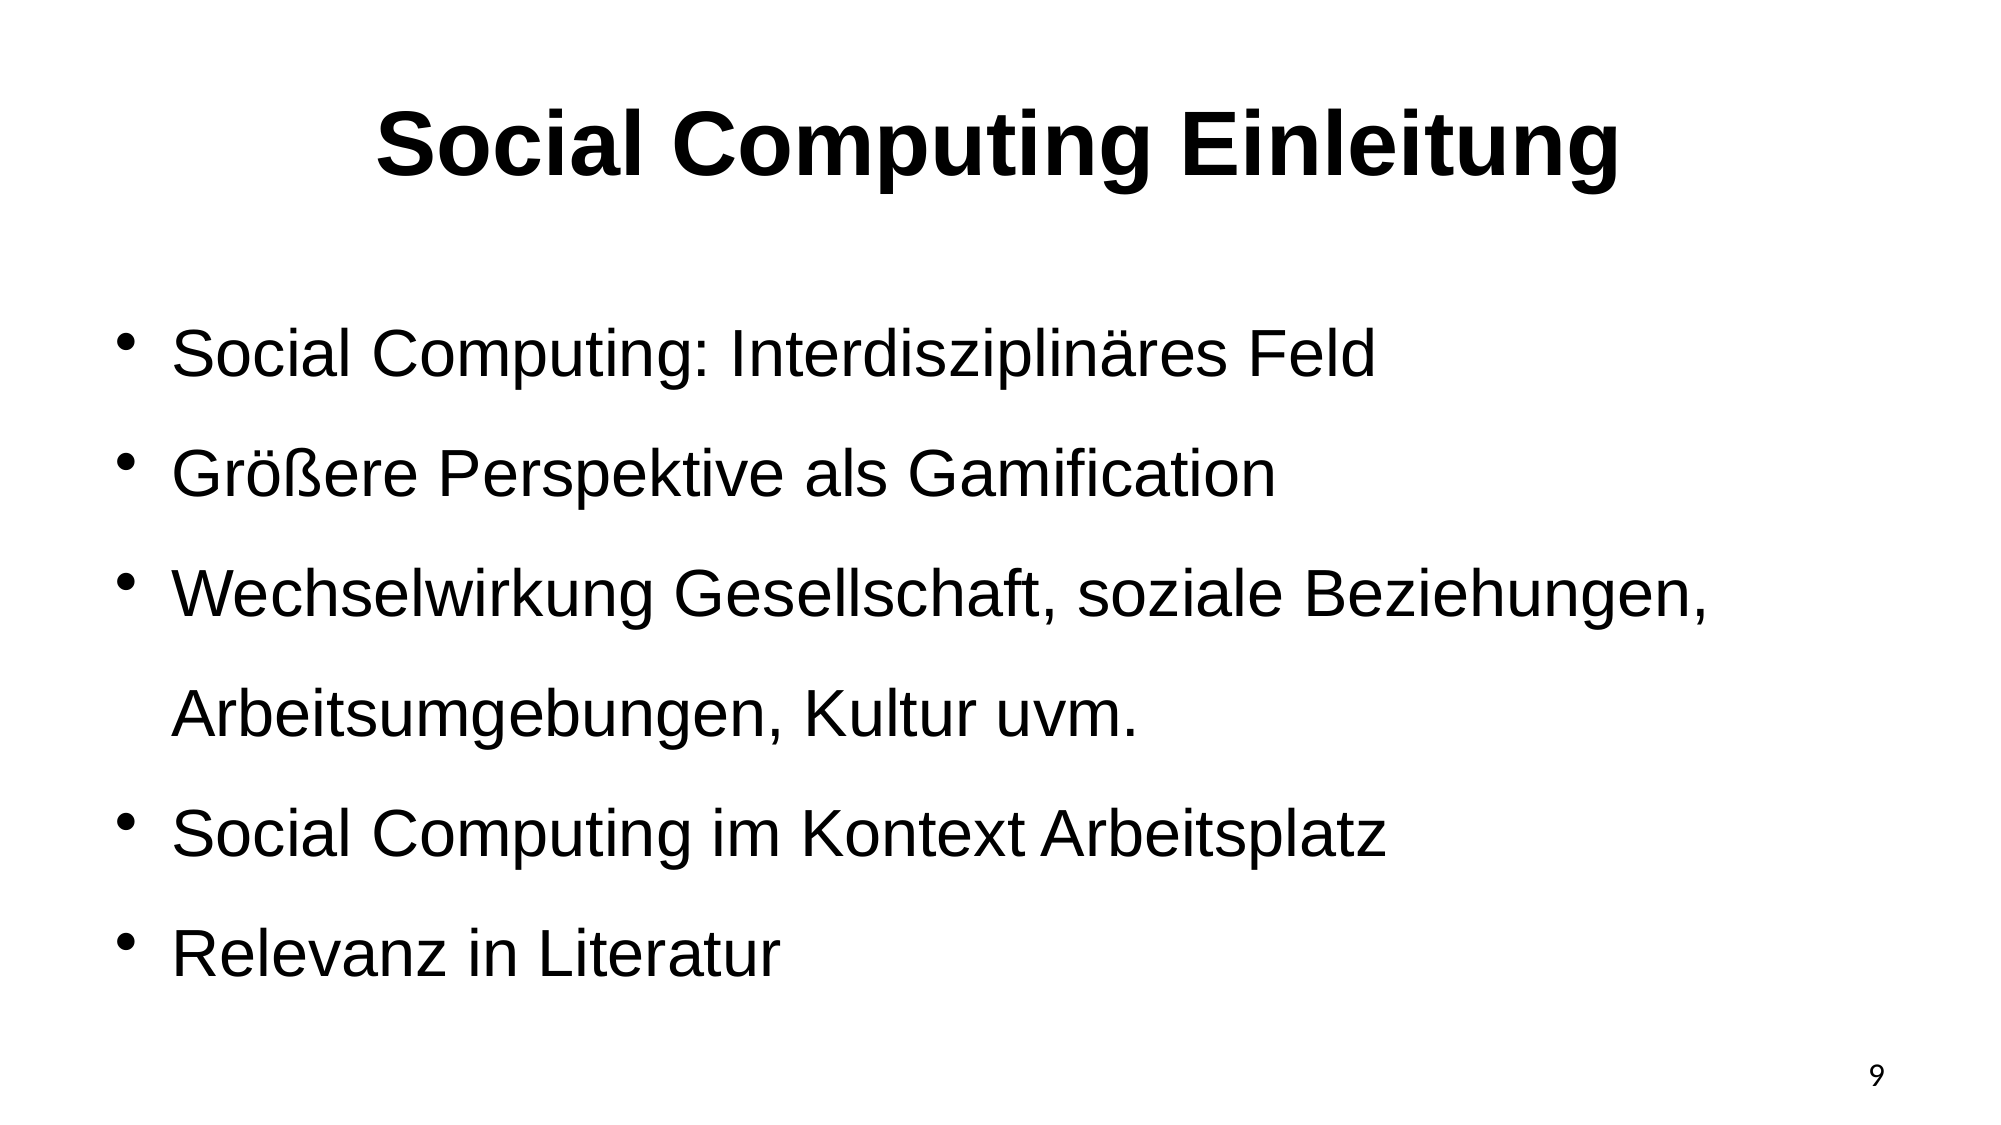

# Social Computing Einleitung
Social Computing: Interdisziplinäres Feld
Größere Perspektive als Gamification
Wechselwirkung Gesellschaft, soziale Beziehungen, Arbeitsumgebungen, Kultur uvm.
Social Computing im Kontext Arbeitsplatz
Relevanz in Literatur

9